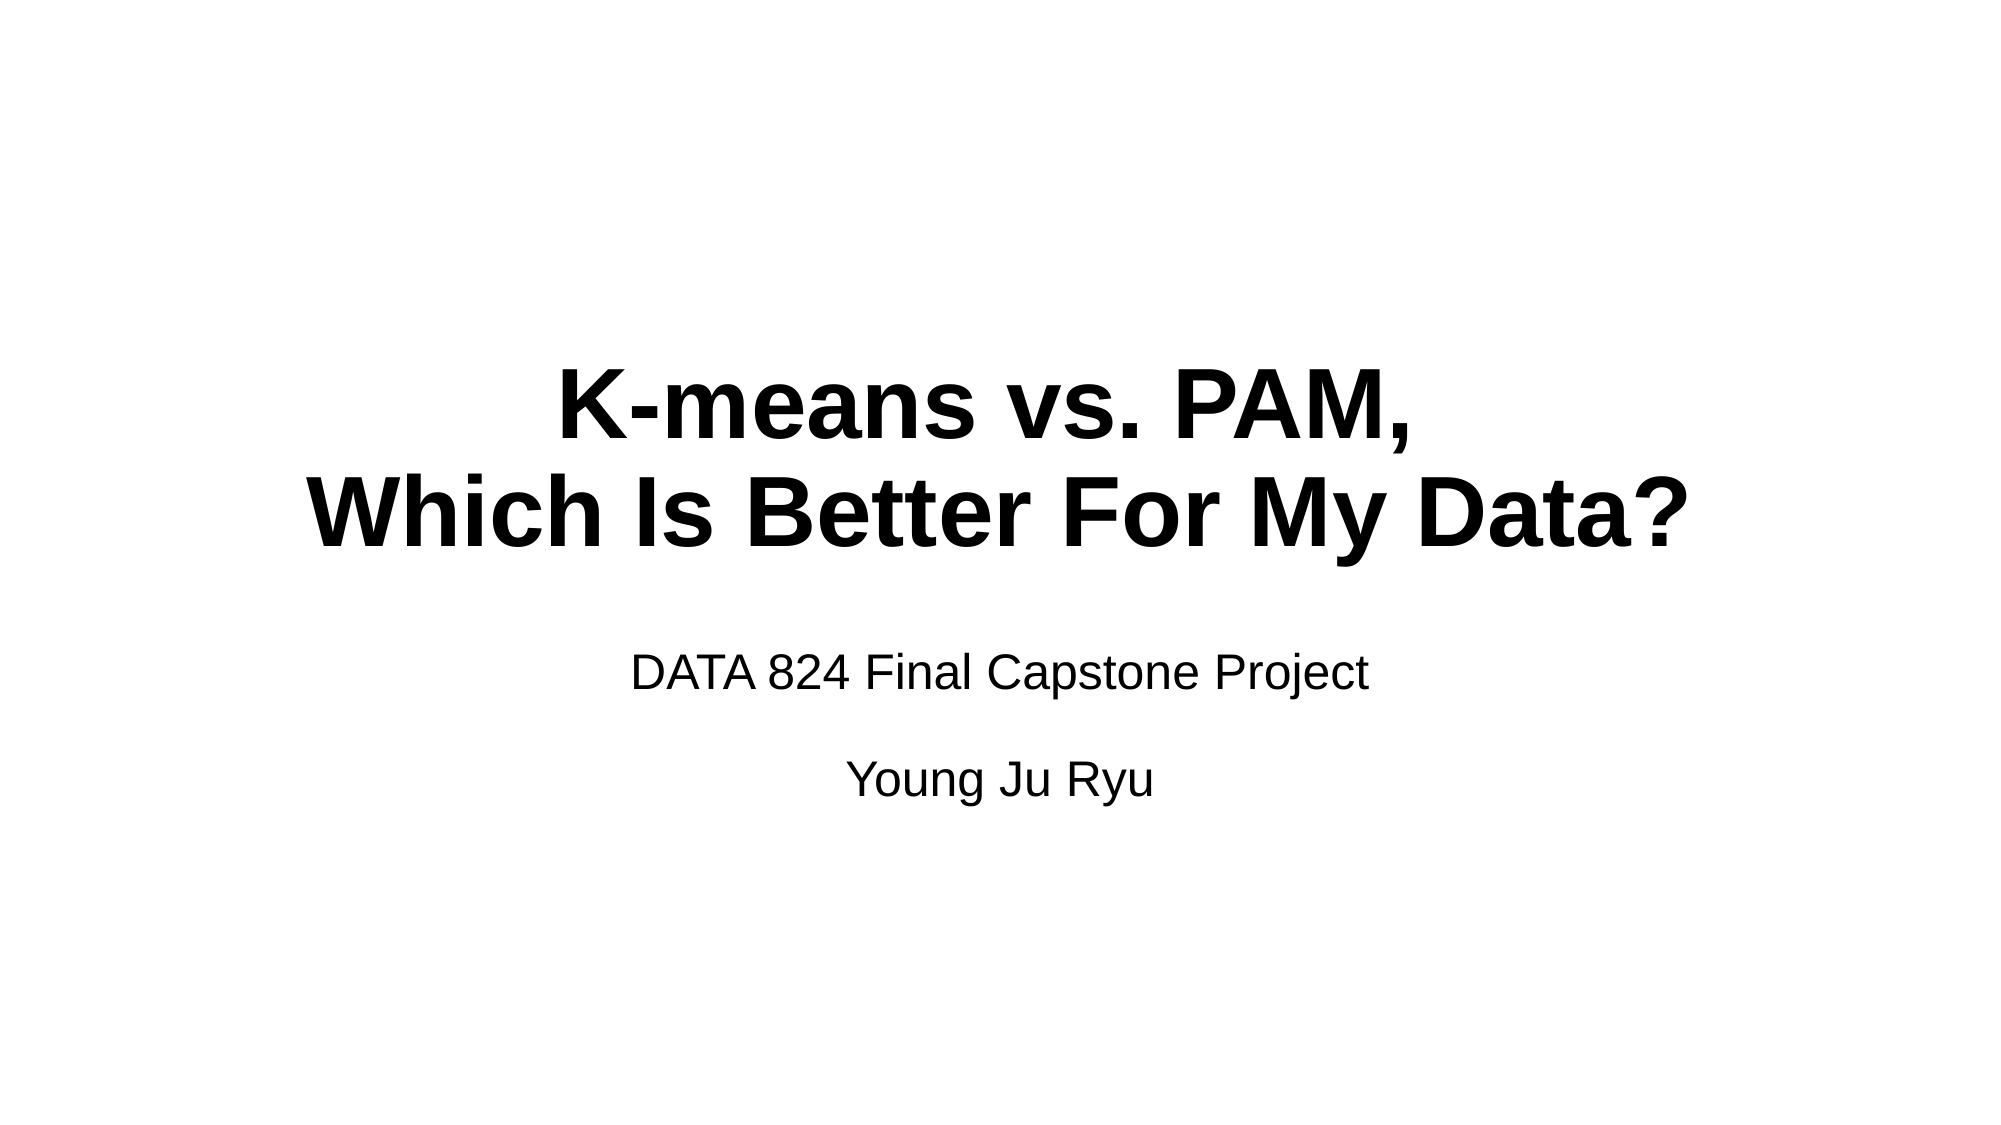

# K-means vs. PAM, Which Is Better For My Data?
DATA 824 Final Capstone Project

Young Ju Ryu